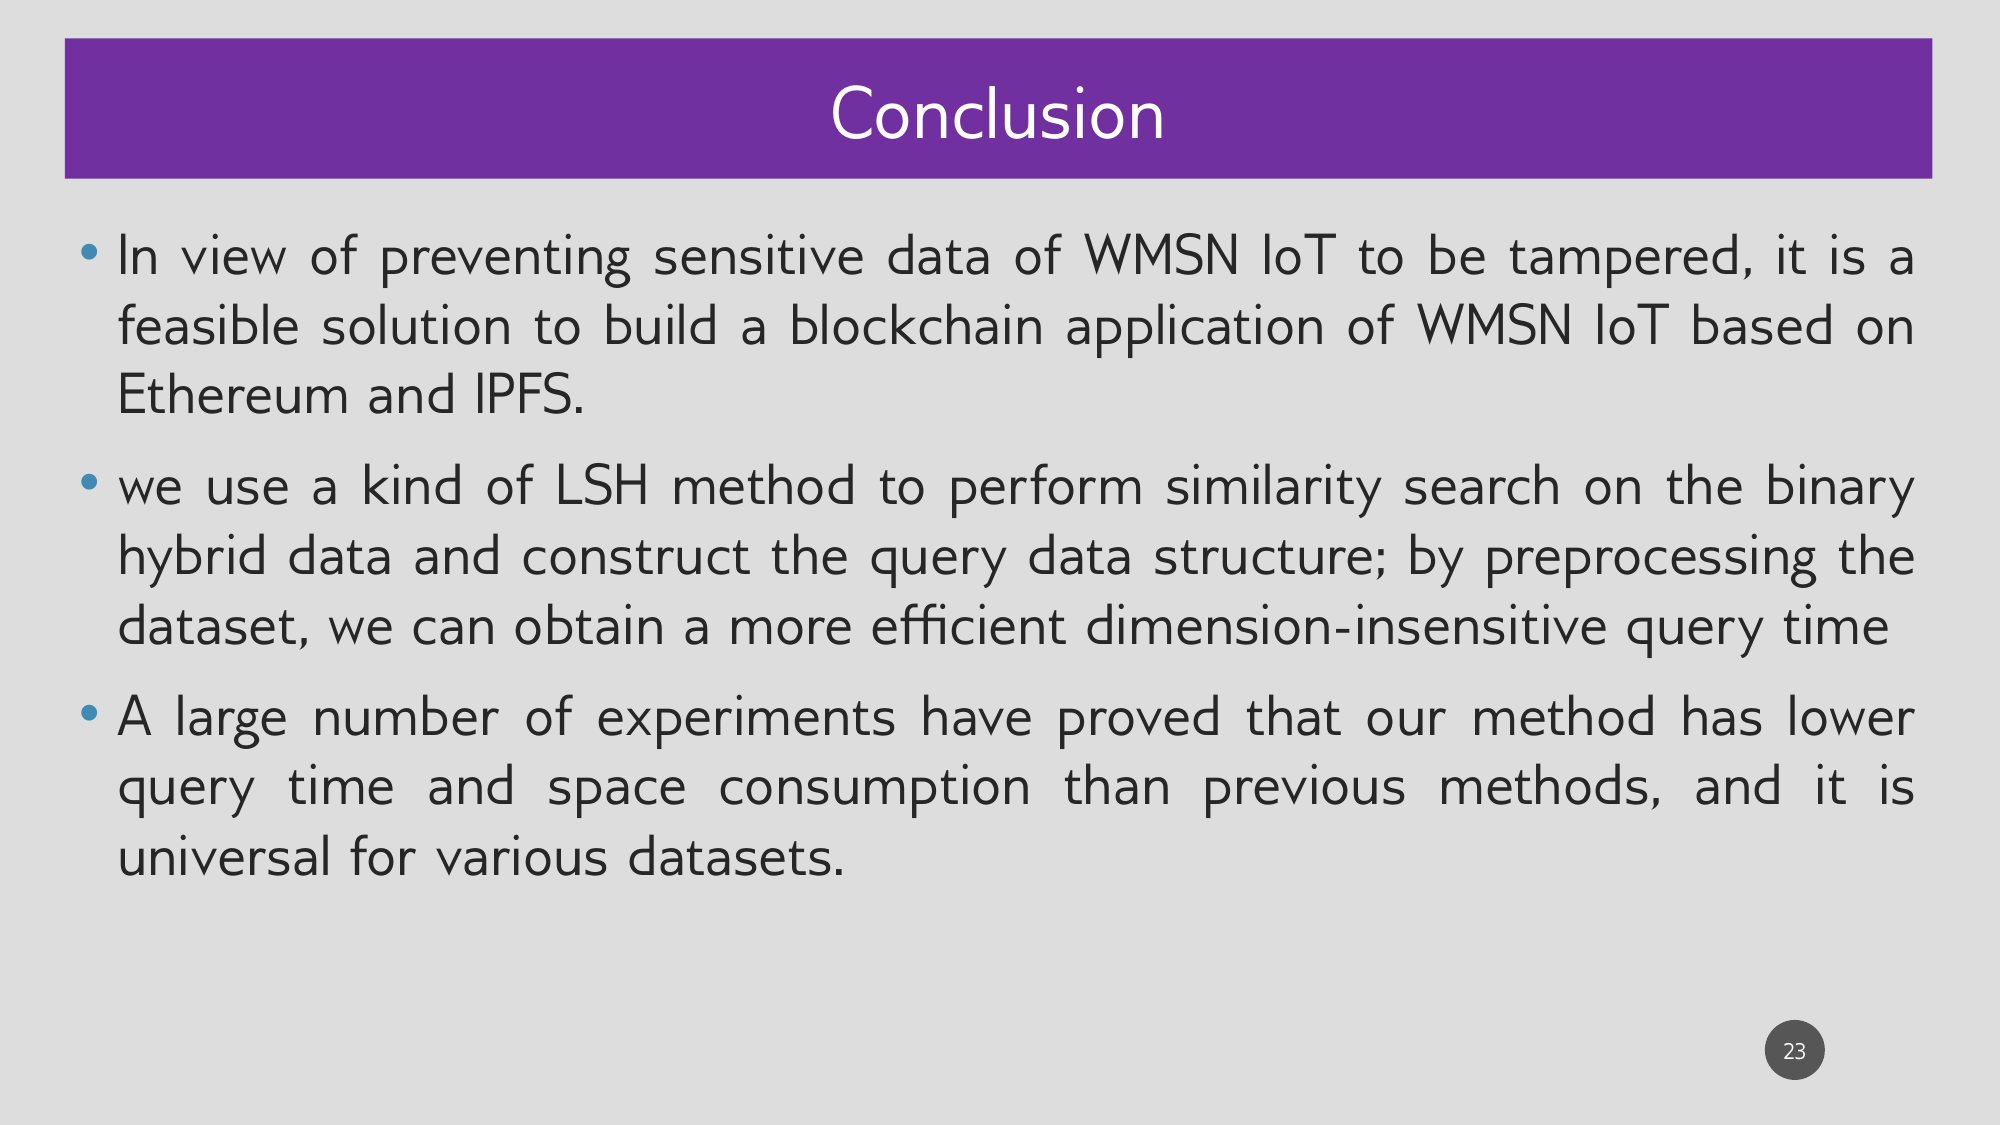

Conclusion
In view of preventing sensitive data of WMSN IoT to be tampered, it is a feasible solution to build a blockchain application of WMSN IoT based on Ethereum and IPFS.
we use a kind of LSH method to perform similarity search on the binary hybrid data and construct the query data structure; by preprocessing the dataset, we can obtain a more efficient dimension-insensitive query time
A large number of experiments have proved that our method has lower query time and space consumption than previous methods, and it is universal for various datasets.
23